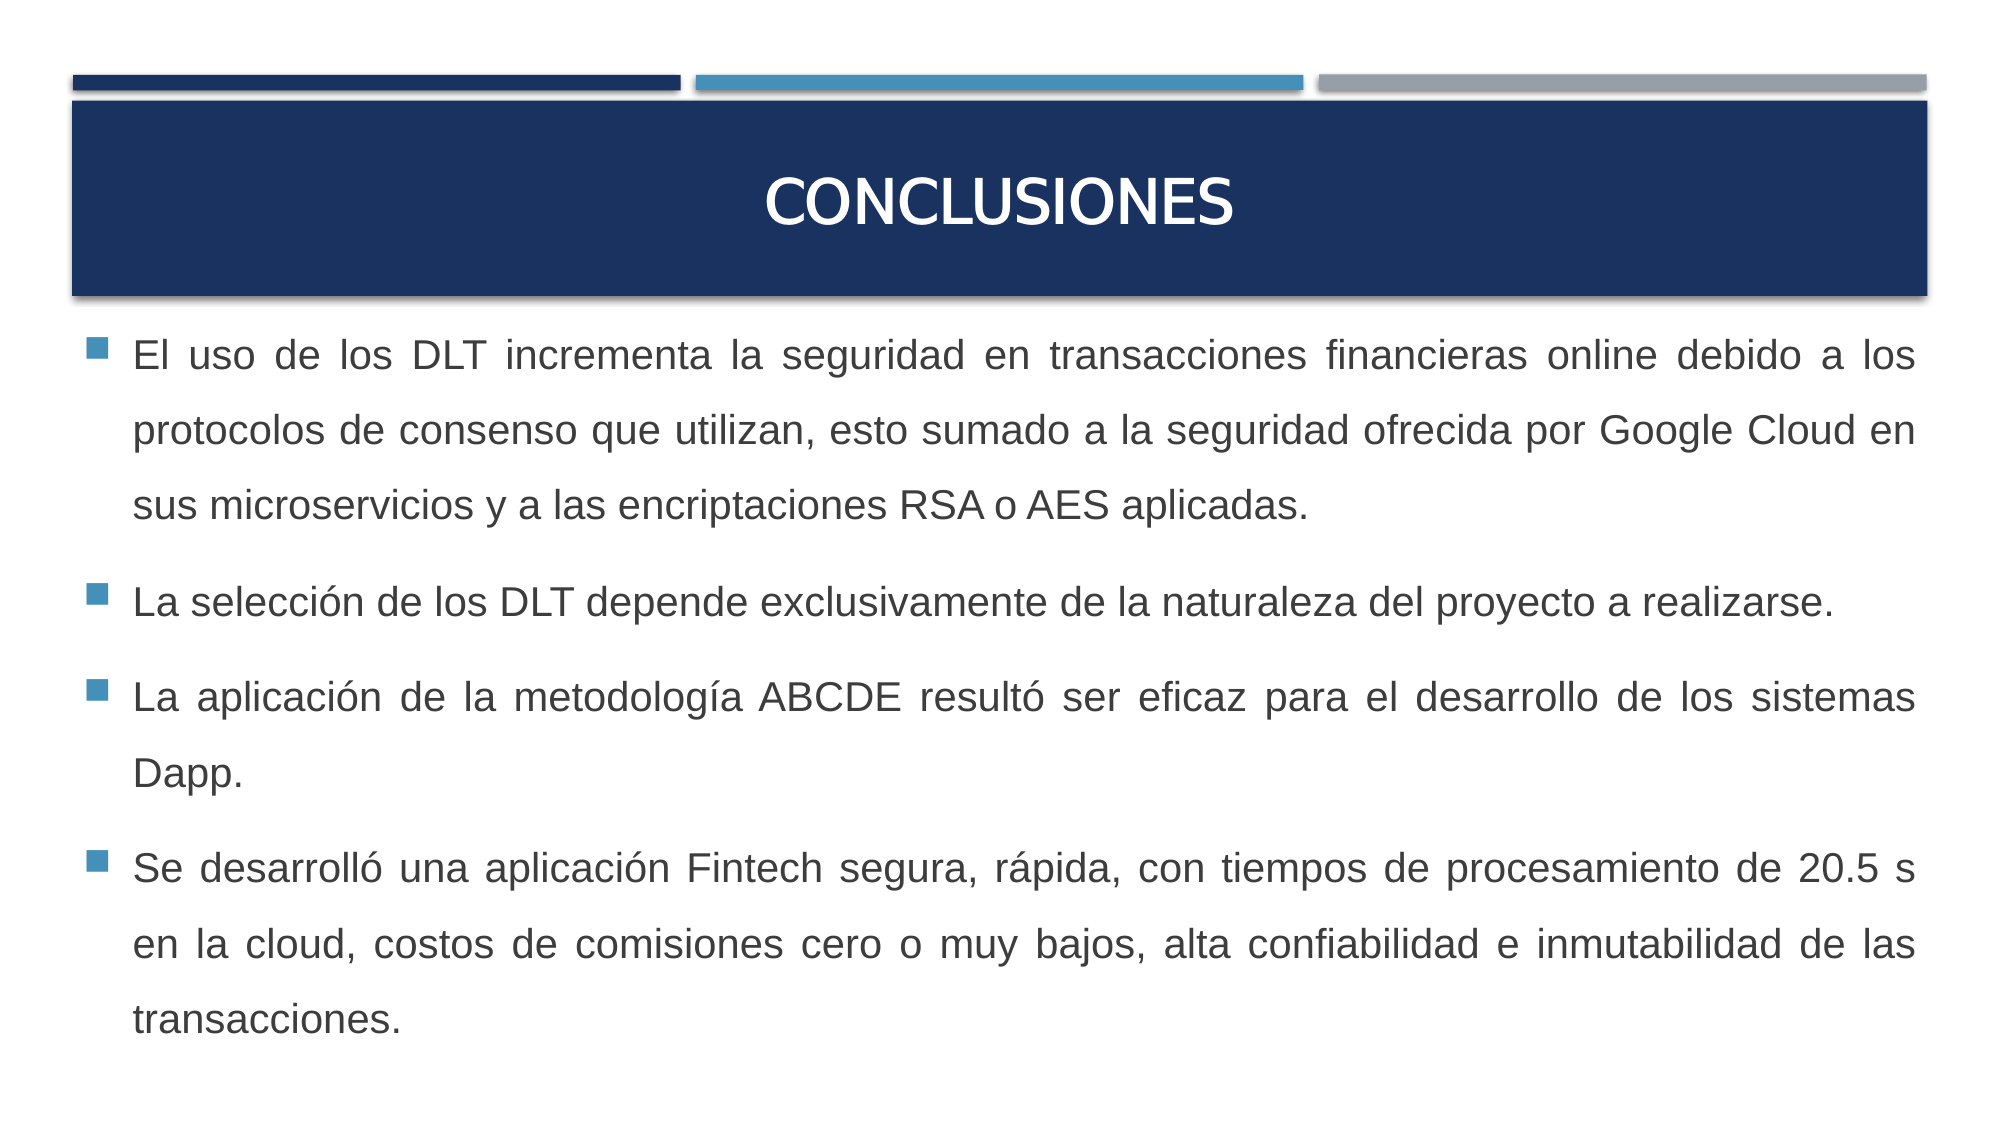

# CONCLUSIONES
El uso de los DLT incrementa la seguridad en transacciones financieras online debido a los protocolos de consenso que utilizan, esto sumado a la seguridad ofrecida por Google Cloud en sus microservicios y a las encriptaciones RSA o AES aplicadas.
La selección de los DLT depende exclusivamente de la naturaleza del proyecto a realizarse.
La aplicación de la metodología ABCDE resultó ser eficaz para el desarrollo de los sistemas Dapp.
Se desarrolló una aplicación Fintech segura, rápida, con tiempos de procesamiento de 20.5 s en la cloud, costos de comisiones cero o muy bajos, alta confiabilidad e inmutabilidad de las transacciones.